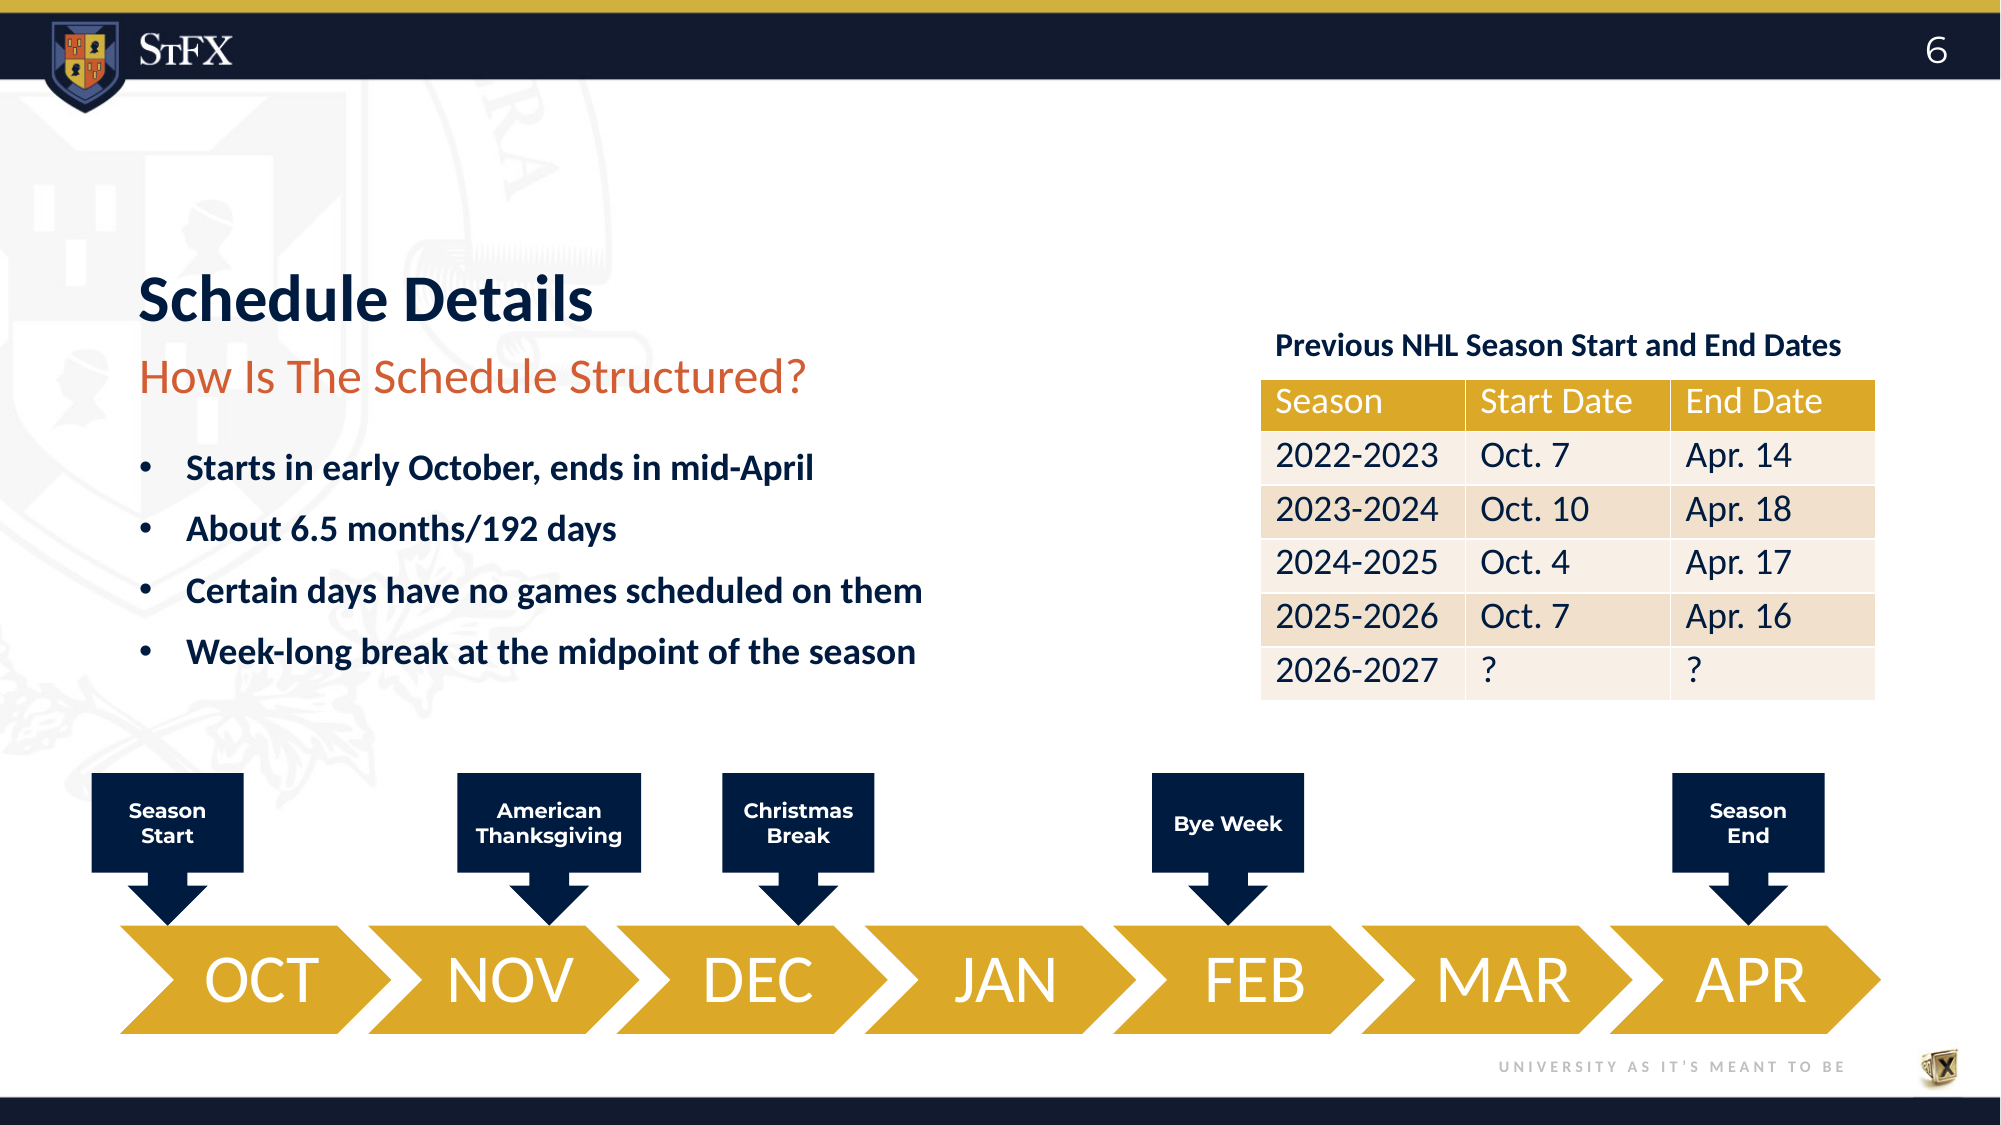

6
# Schedule Details
| Previous NHL Season Start and End Dates |  |  |
| --- | --- | --- |
| Season | Start Date | End Date |
| 2022-2023 | Oct. 7 | Apr. 14 |
| 2023-2024 | Oct. 10 | Apr. 18 |
| 2024-2025 | Oct. 4 | Apr. 17 |
| 2025-2026 | Oct. 7 | Apr. 16 |
| 2026-2027 | ? | ? |
How Is The Schedule Structured?
Starts in early October, ends in mid-April
About 6.5 months/192 days
Certain days have no games scheduled on them
Week-long break at the midpoint of the season

Season Start
American Thanksgiving
Christmas Break
Bye Week
Season End
OCT
NOV
DEC
JAN
FEB
MAR
APR